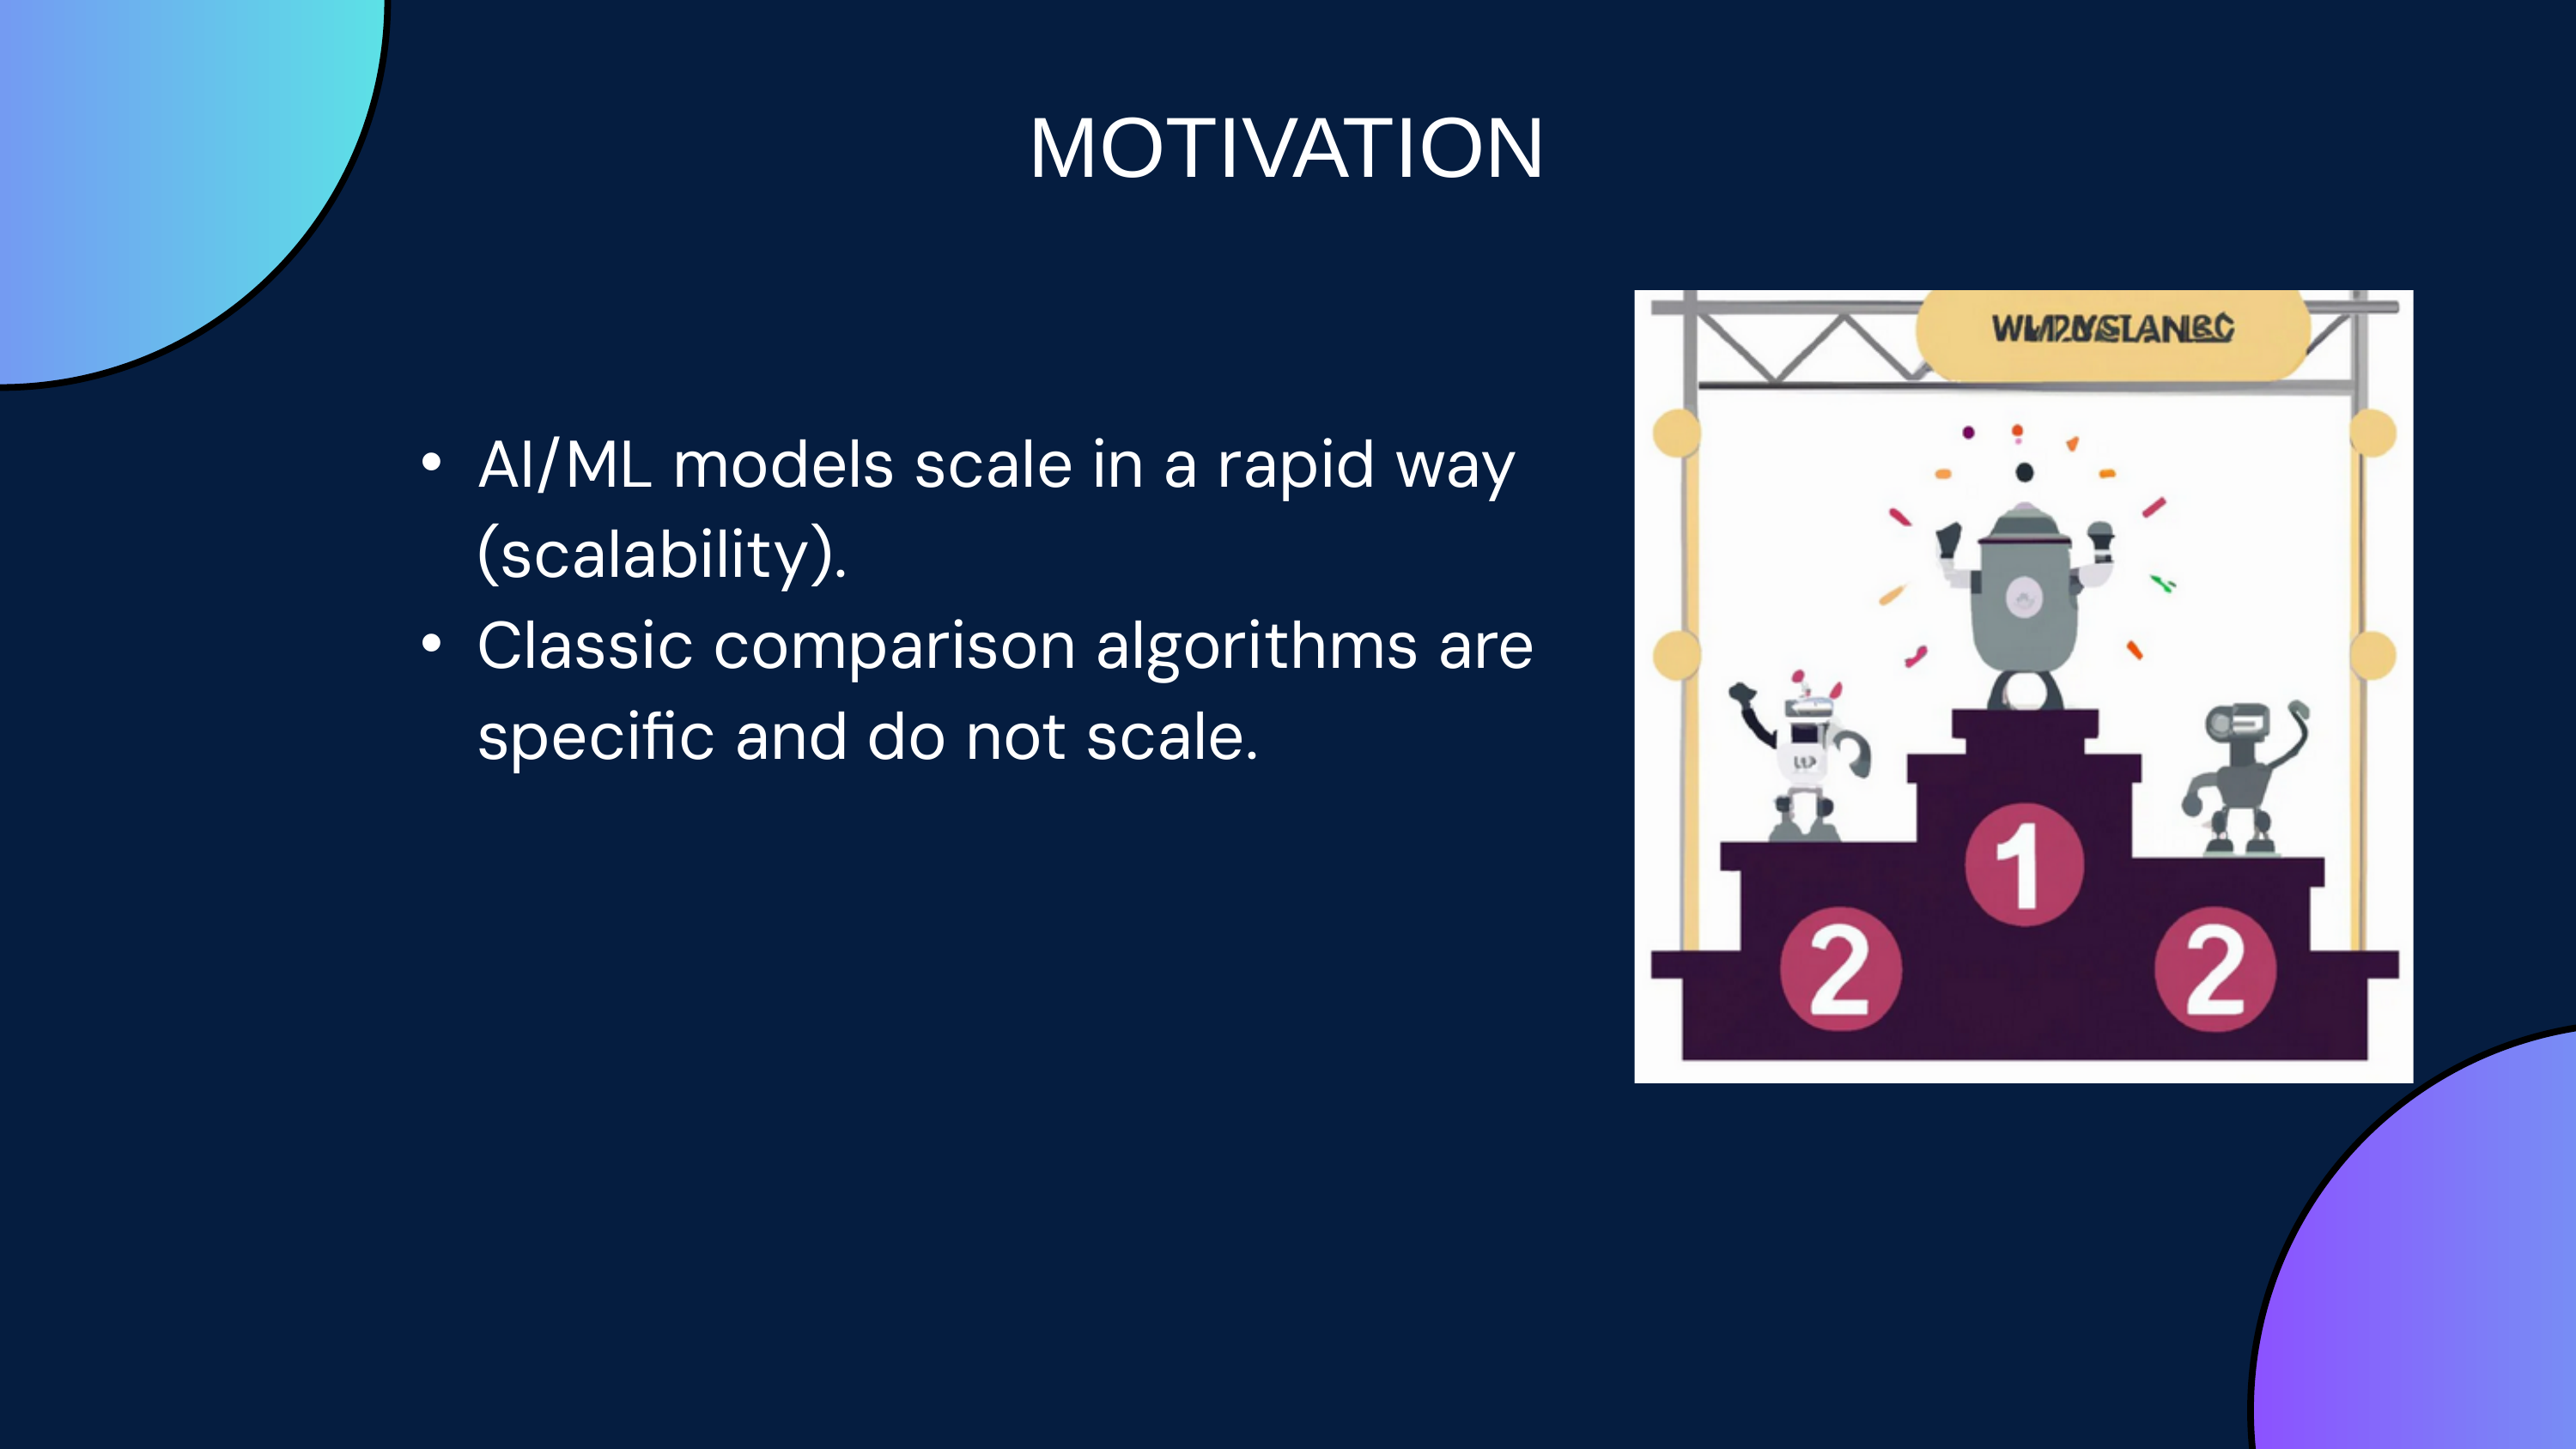

MOTIVATION

AI/ML models scale in a rapid way (scalability).
Classic comparison algorithms are specific and do not scale.